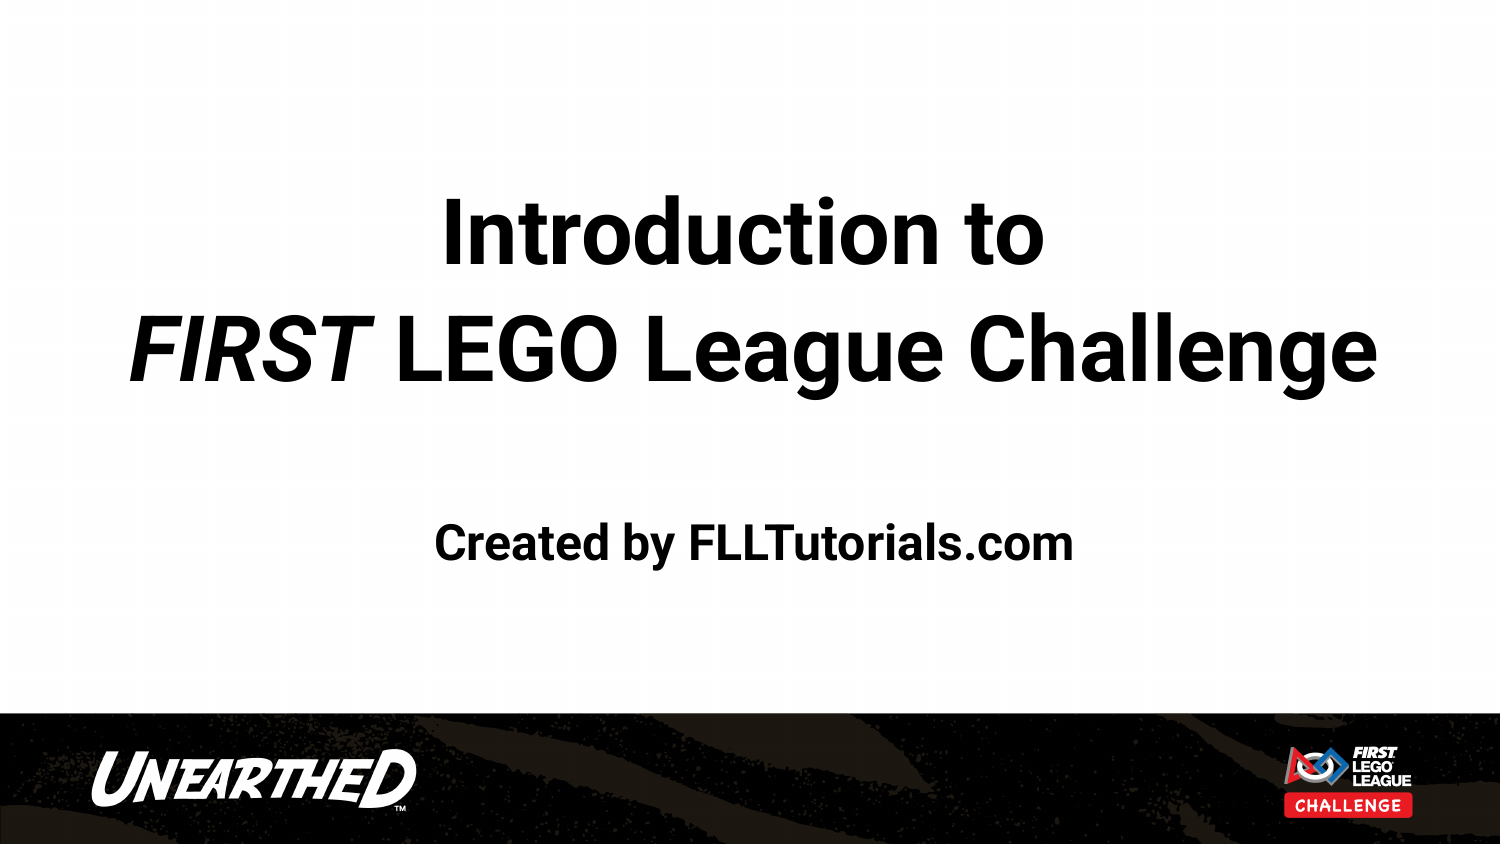

Introduction to
FIRST LEGO League Challenge
Created by FLLTutorials.com